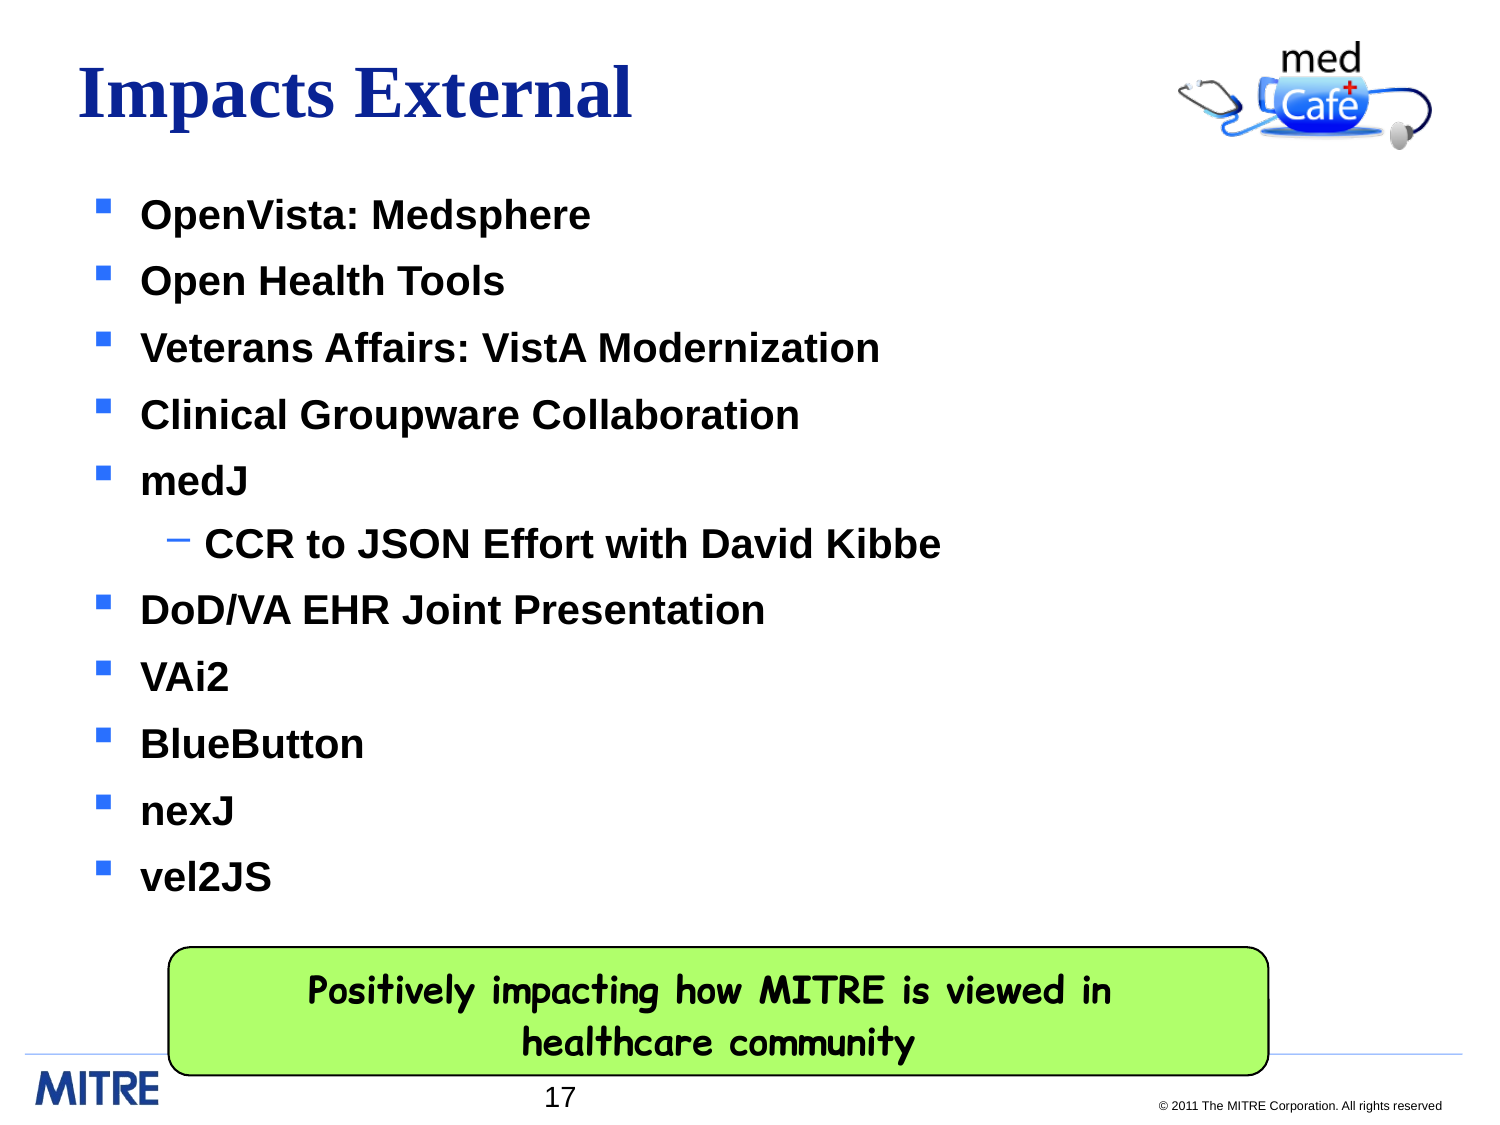

# Impacts External
OpenVista: Medsphere
Open Health Tools
Veterans Affairs: VistA Modernization
Clinical Groupware Collaboration
medJ
CCR to JSON Effort with David Kibbe
DoD/VA EHR Joint Presentation
VAi2
BlueButton
nexJ
vel2JS

Positively impacting how MITRE is viewed in
healthcare community